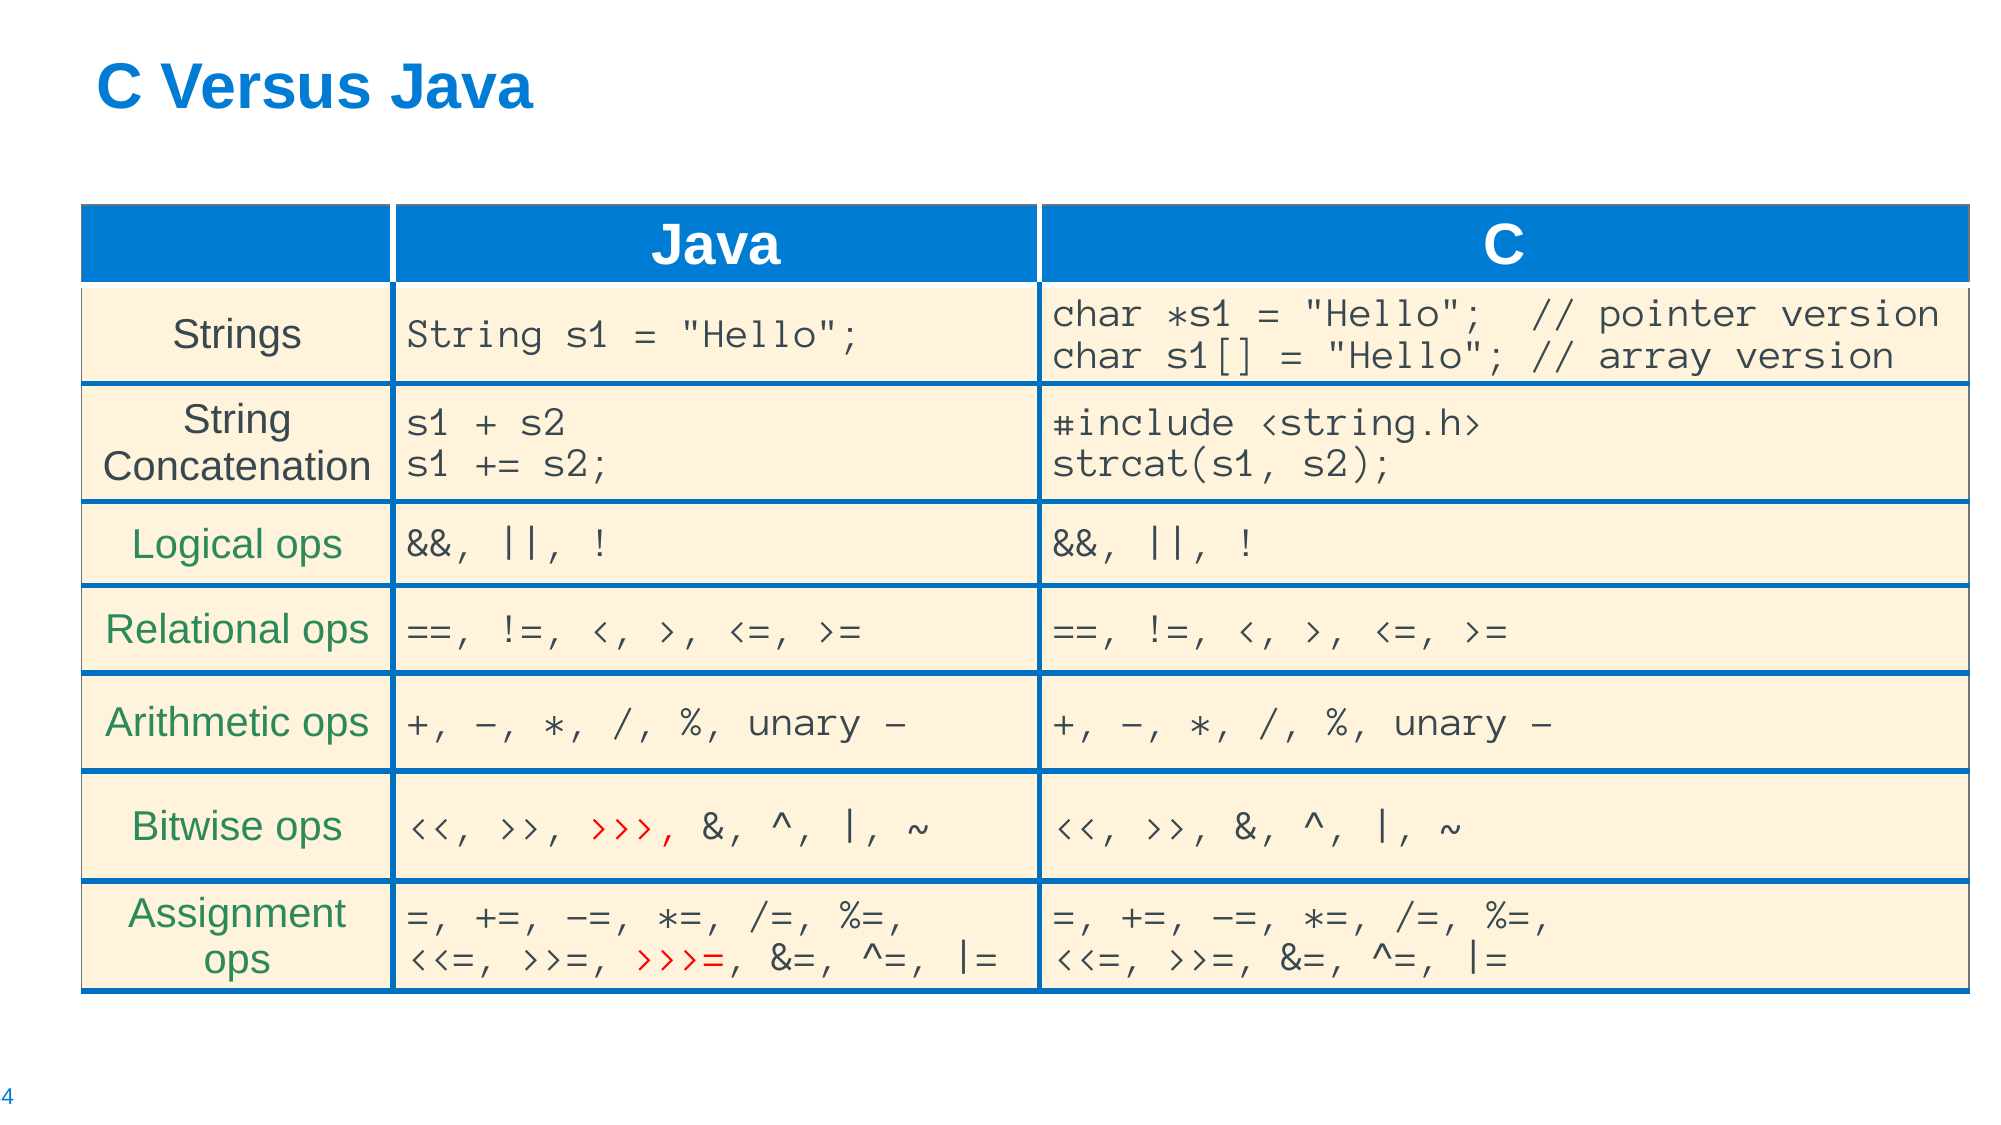

# C Versus Java
|  | Java | C |
| --- | --- | --- |
| Strings | String s1 = "Hello"; | char \*s1 = "Hello"; // pointer version char s1[] = "Hello"; // array version |
| String Concatenation | s1 + s2 s1 += s2; | #include <string.h> strcat(s1, s2); |
| Logical ops | &&, ||, ! | &&, ||, ! |
| Relational ops | ==, !=, <, >, <=, >= | ==, !=, <, >, <=, >= |
| Arithmetic ops | +, -, \*, /, %, unary - | +, -, \*, /, %, unary - |
| Bitwise ops | <<, >>, >>>, &, ^, |, ~ | <<, >>, &, ^, |, ~ |
| Assignment ops | =, +=, -=, \*=, /=, %=, <<=, >>=, >>>=, &=, ^=, |= | =, +=, -=, \*=, /=, %=, <<=, >>=, &=, ^=, |= |